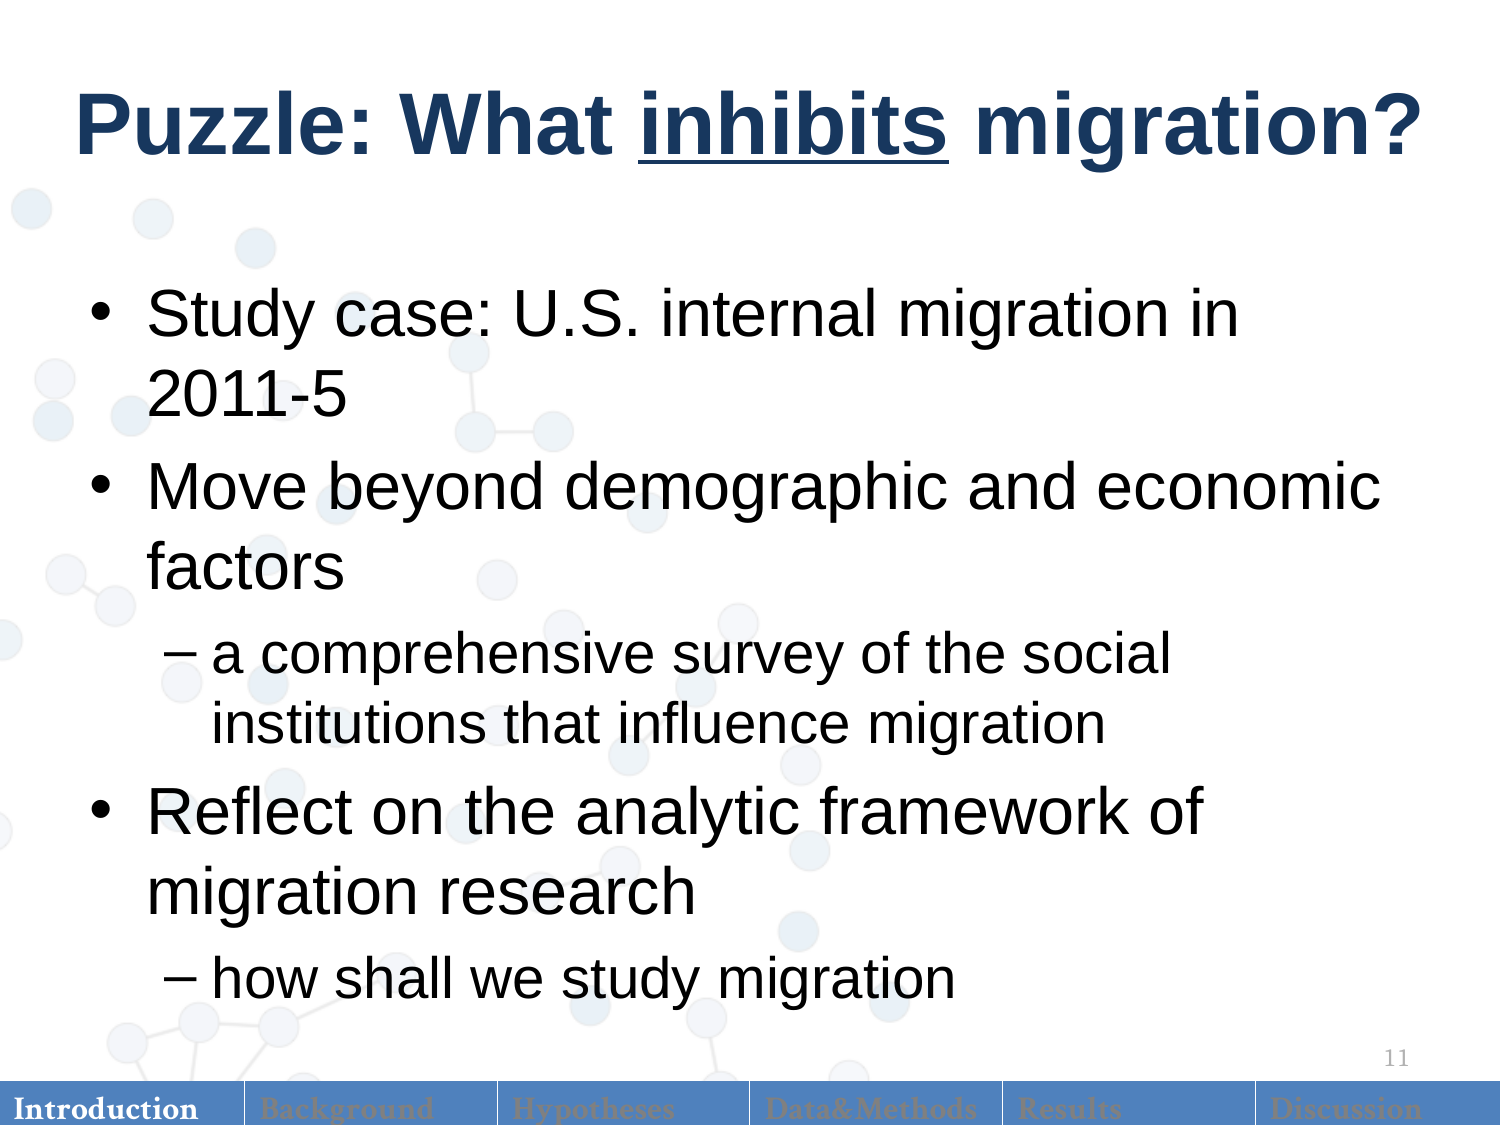

# Puzzle: What inhibits migration?
Study case: U.S. internal migration in 2011-5
Move beyond demographic and economic factors
a comprehensive survey of the social institutions that influence migration
Reflect on the analytic framework of migration research
how shall we study migration

11
| Introduction | Background | Hypotheses | Data&Methods | Results | Discussion |
| --- | --- | --- | --- | --- | --- |